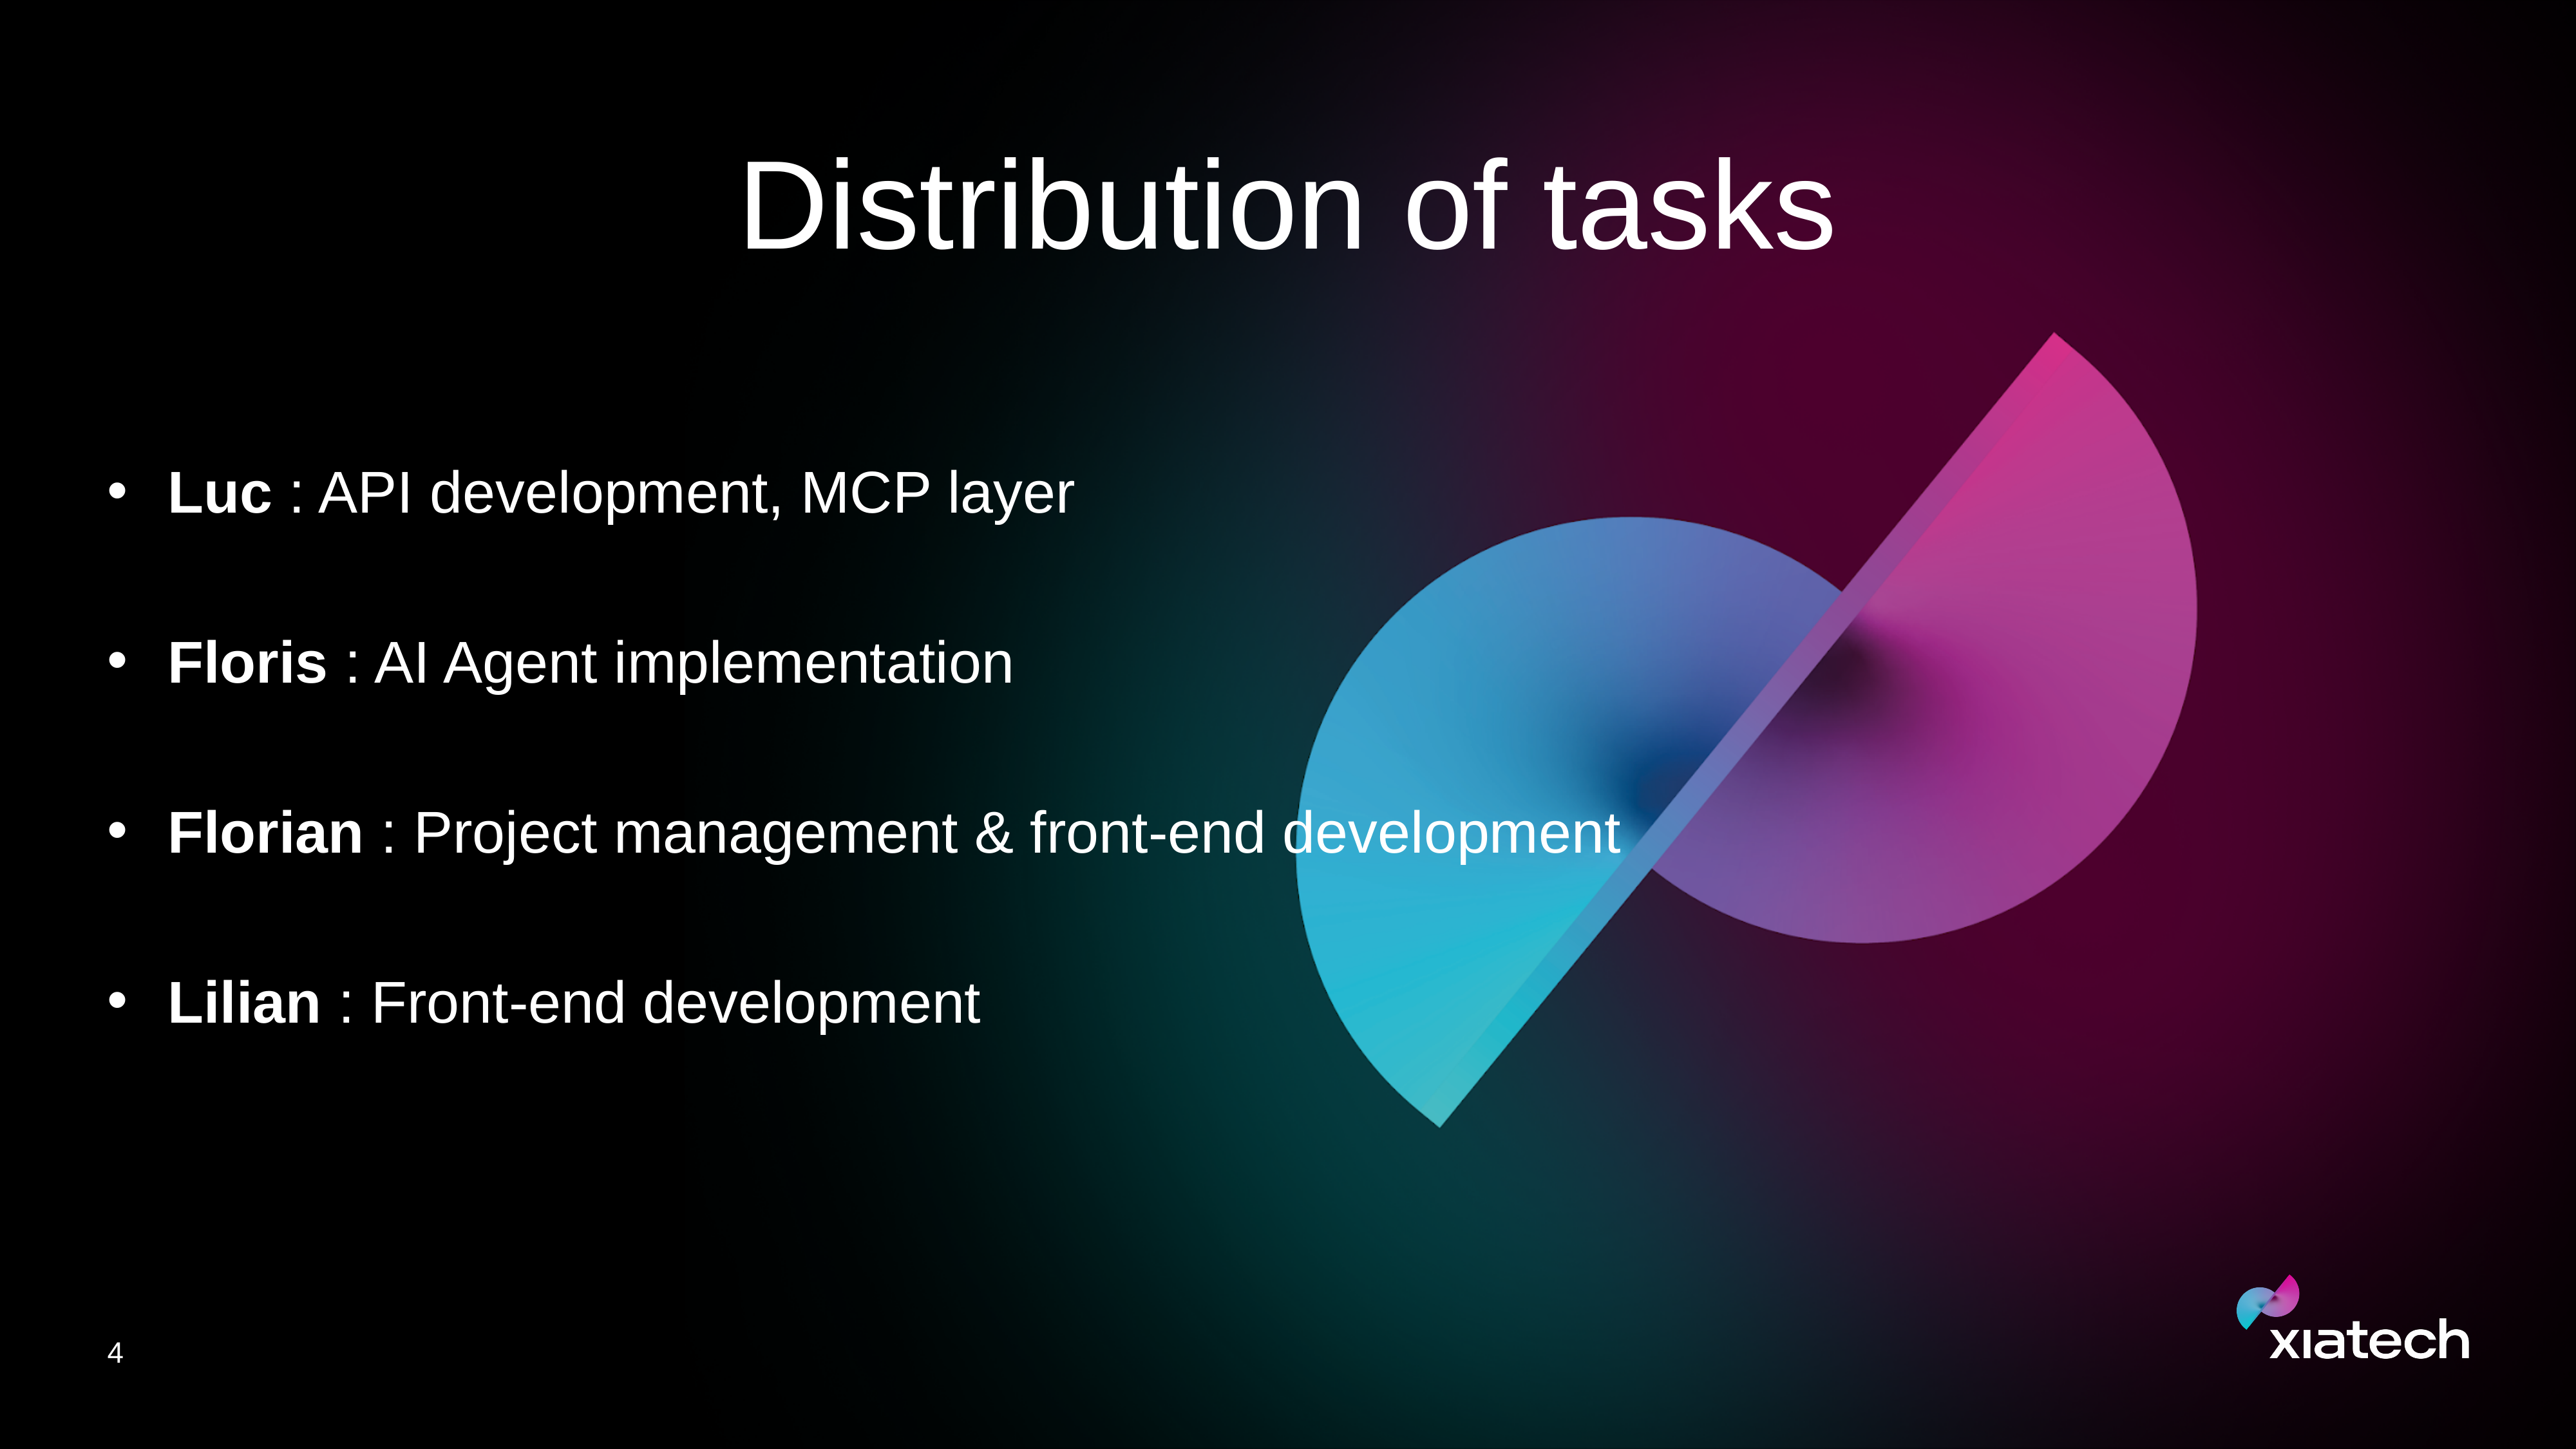

Distribution of tasks

Luc : API development, MCP layer

Floris : AI Agent implementation

Florian : Project management & front-end development

Lilian : Front-end development
4